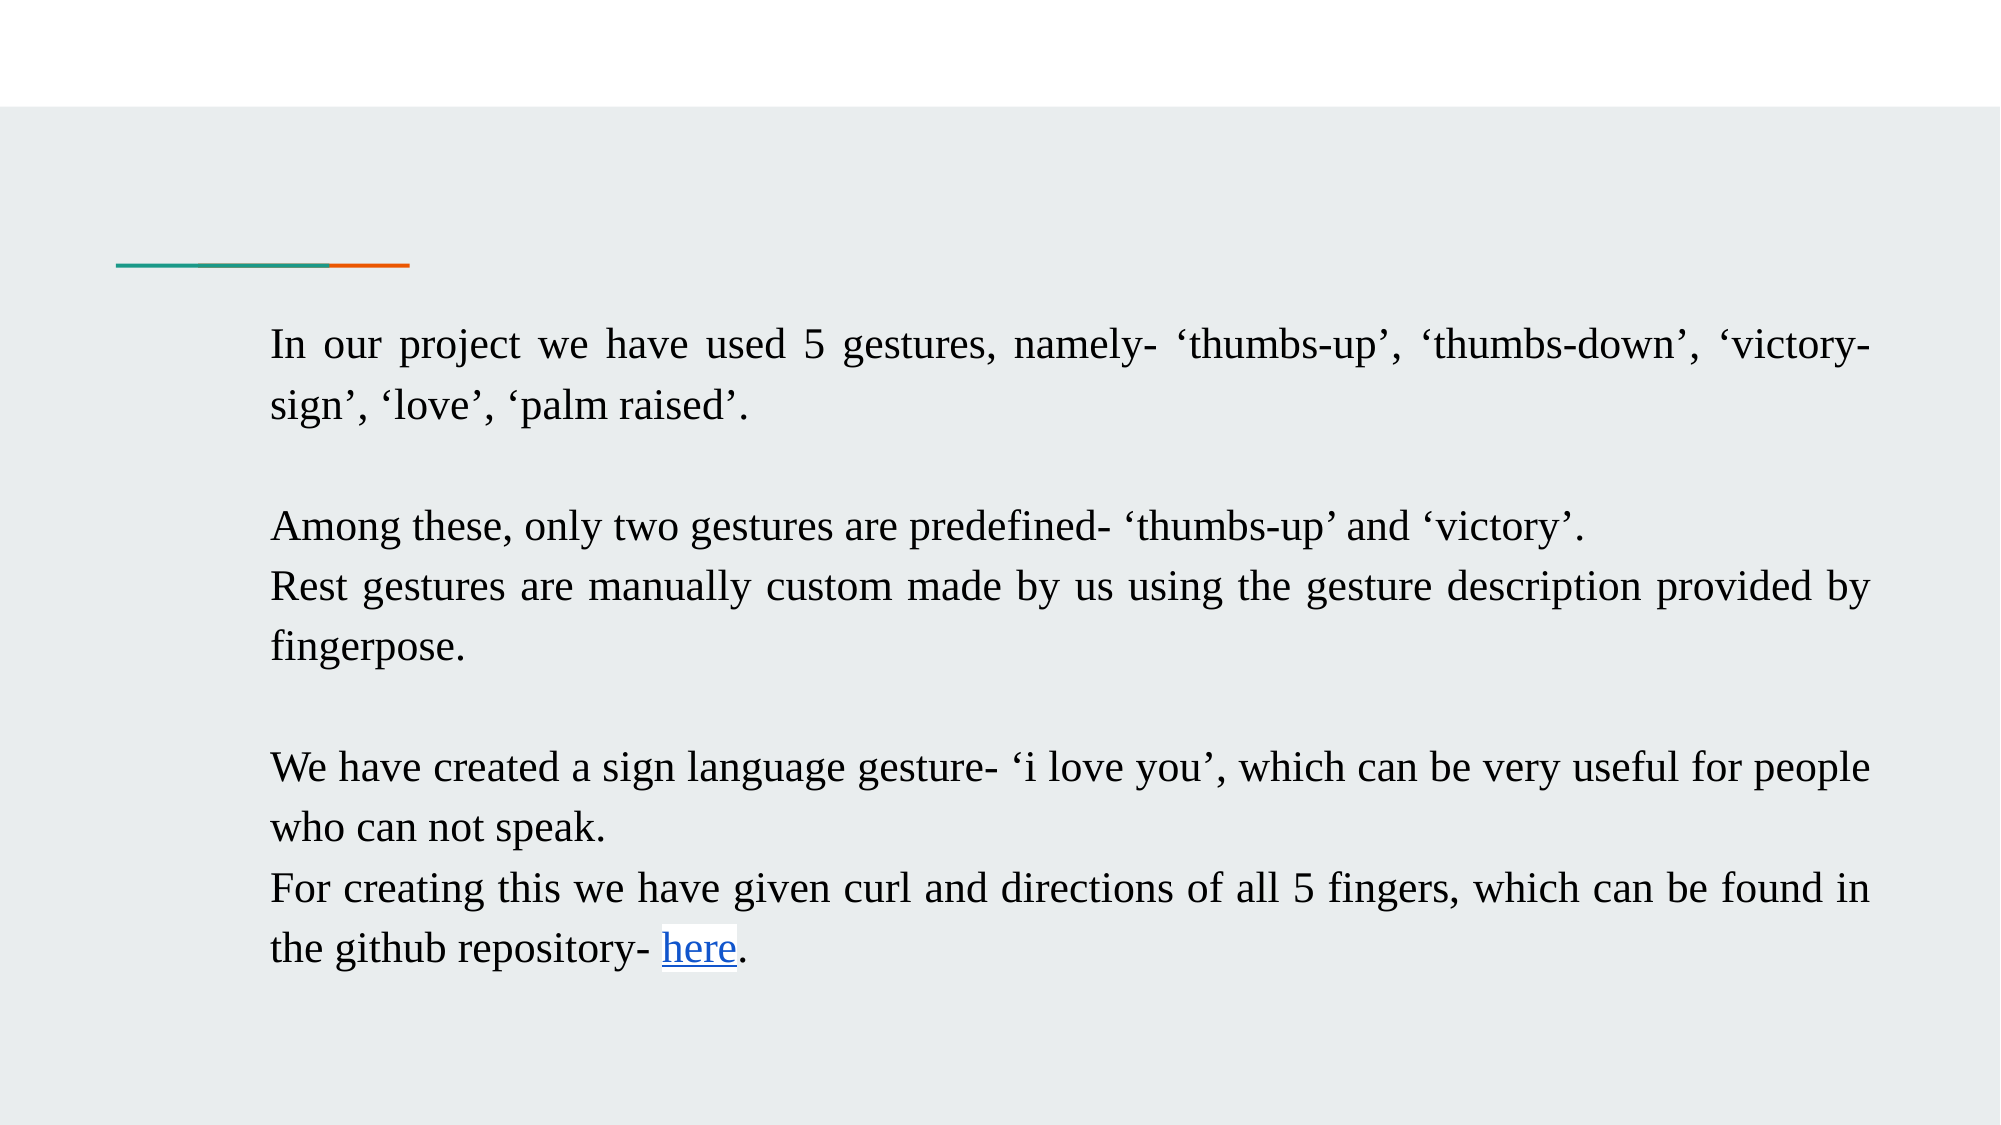

In our project we have used 5 gestures, namely- ‘thumbs-up’, ‘thumbs-down’, ‘victory-sign’, ‘love’, ‘palm raised’.

Among these, only two gestures are predefined- ‘thumbs-up’ and ‘victory’.
Rest gestures are manually custom made by us using the gesture description provided by fingerpose.

We have created a sign language gesture- ‘i love you’, which can be very useful for people who can not speak.
For creating this we have given curl and directions of all 5 fingers, which can be found in the github repository- here.